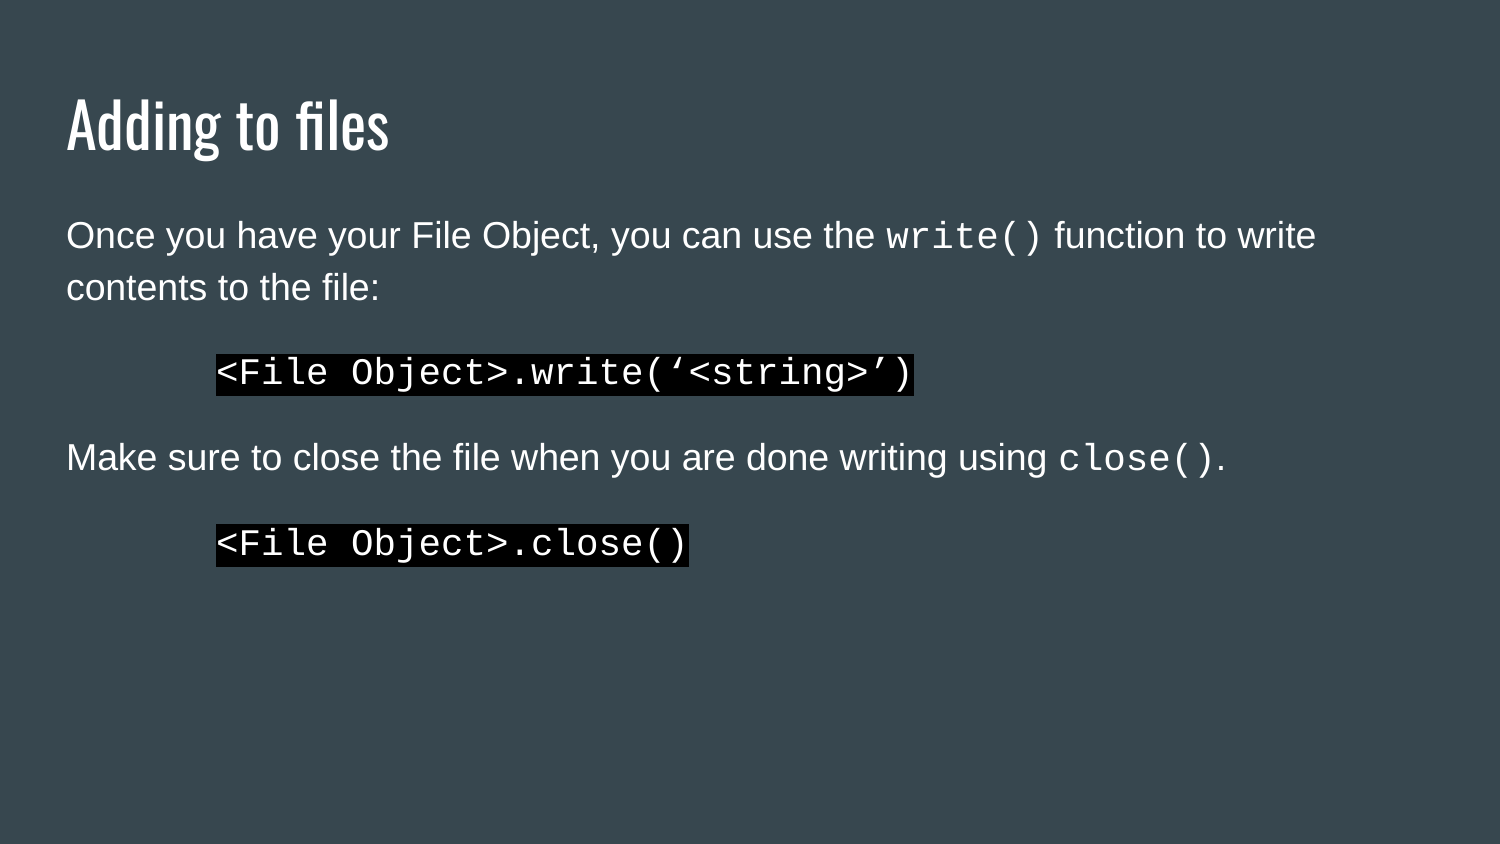

# Adding to files
Once you have your File Object, you can use the write() function to write contents to the file:
	<File Object>.write(‘<string>’)
Make sure to close the file when you are done writing using close().
	<File Object>.close()